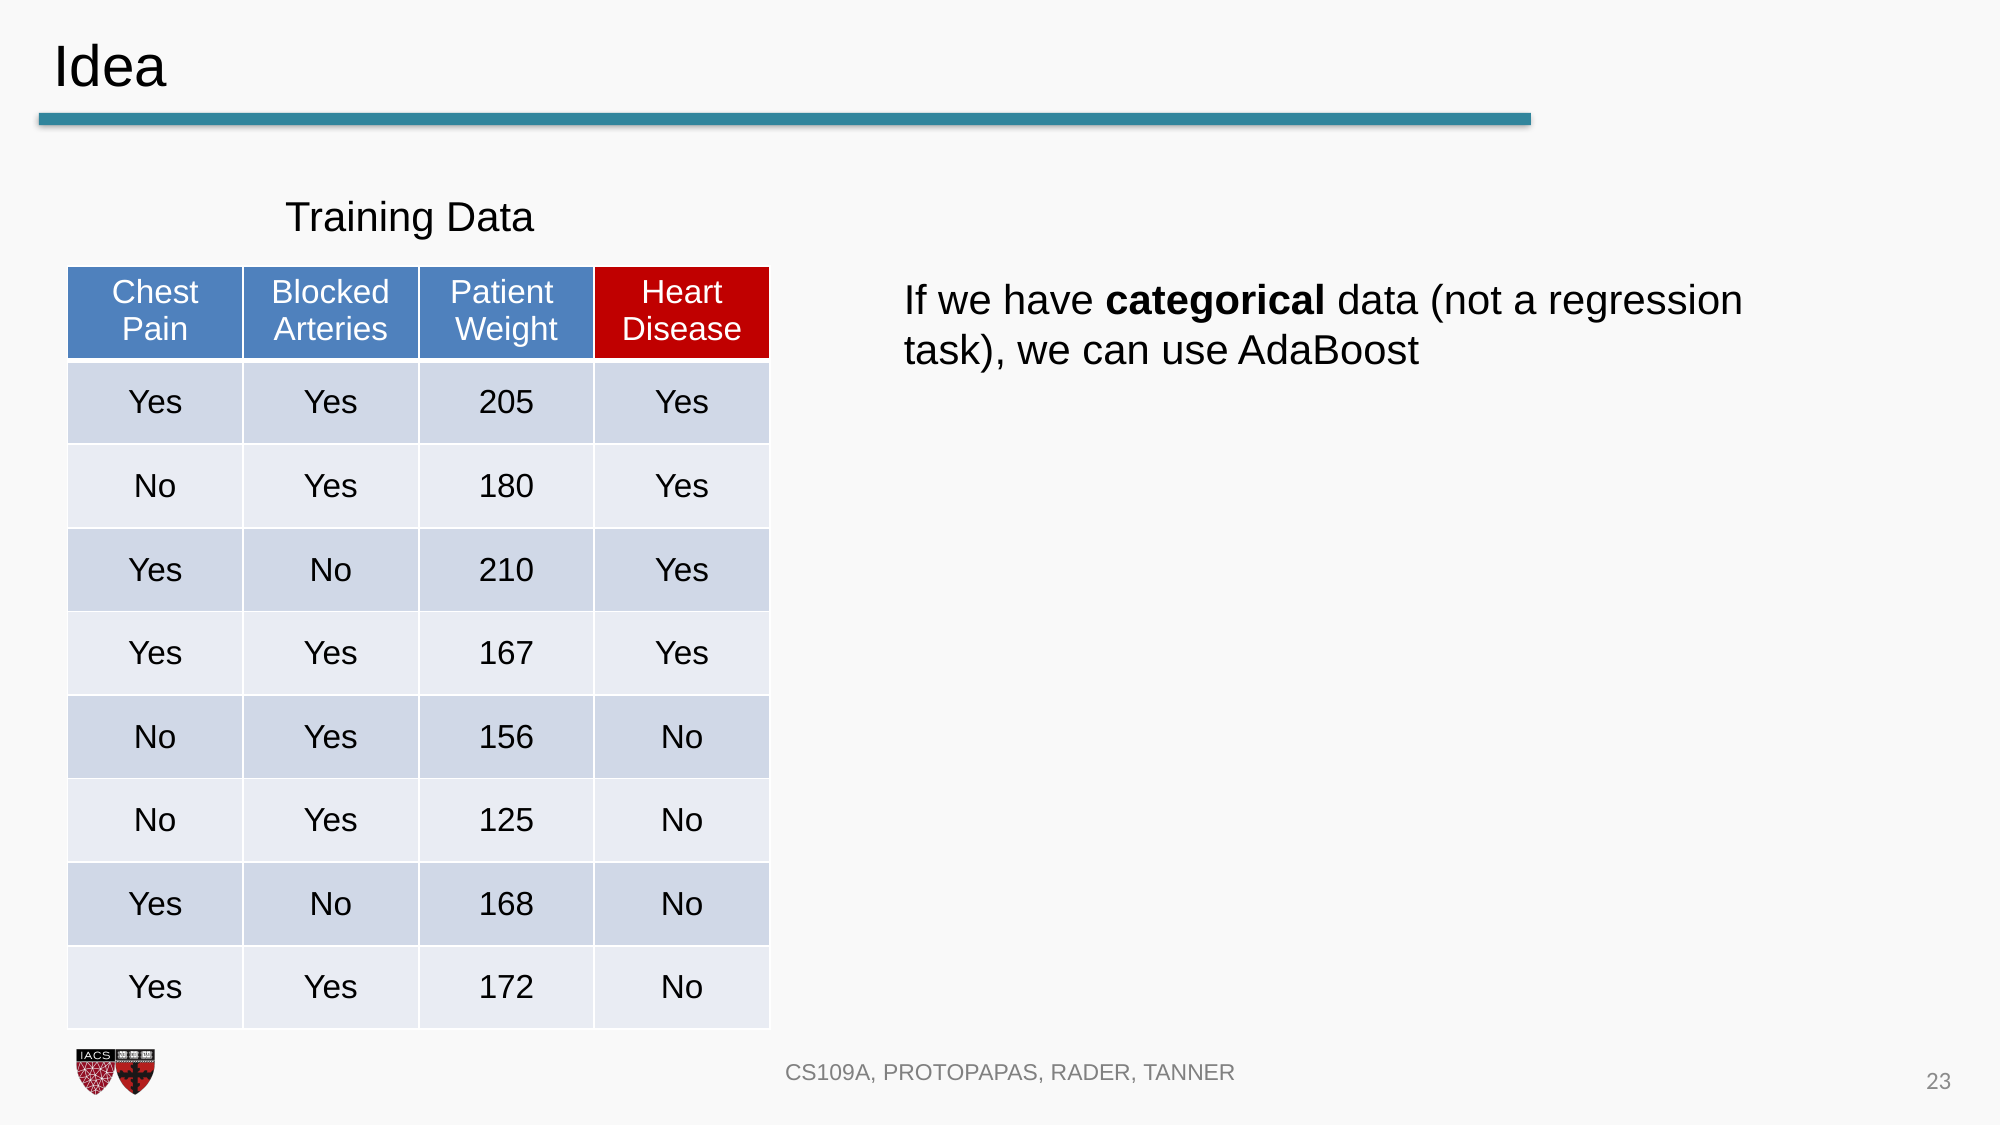

Idea

Training Data
| Chest Pain | Blocked Arteries | Patient Weight | Heart Disease |
| --- | --- | --- | --- |
| Yes | Yes | 205 | Yes |
| No | Yes | 180 | Yes |
| Yes | No | 210 | Yes |
| Yes | Yes | 167 | Yes |
| No | Yes | 156 | No |
| No | Yes | 125 | No |
| Yes | No | 168 | No |
| Yes | Yes | 172 | No |
If we have categorical data (not a regression task), we can use AdaBoost
23